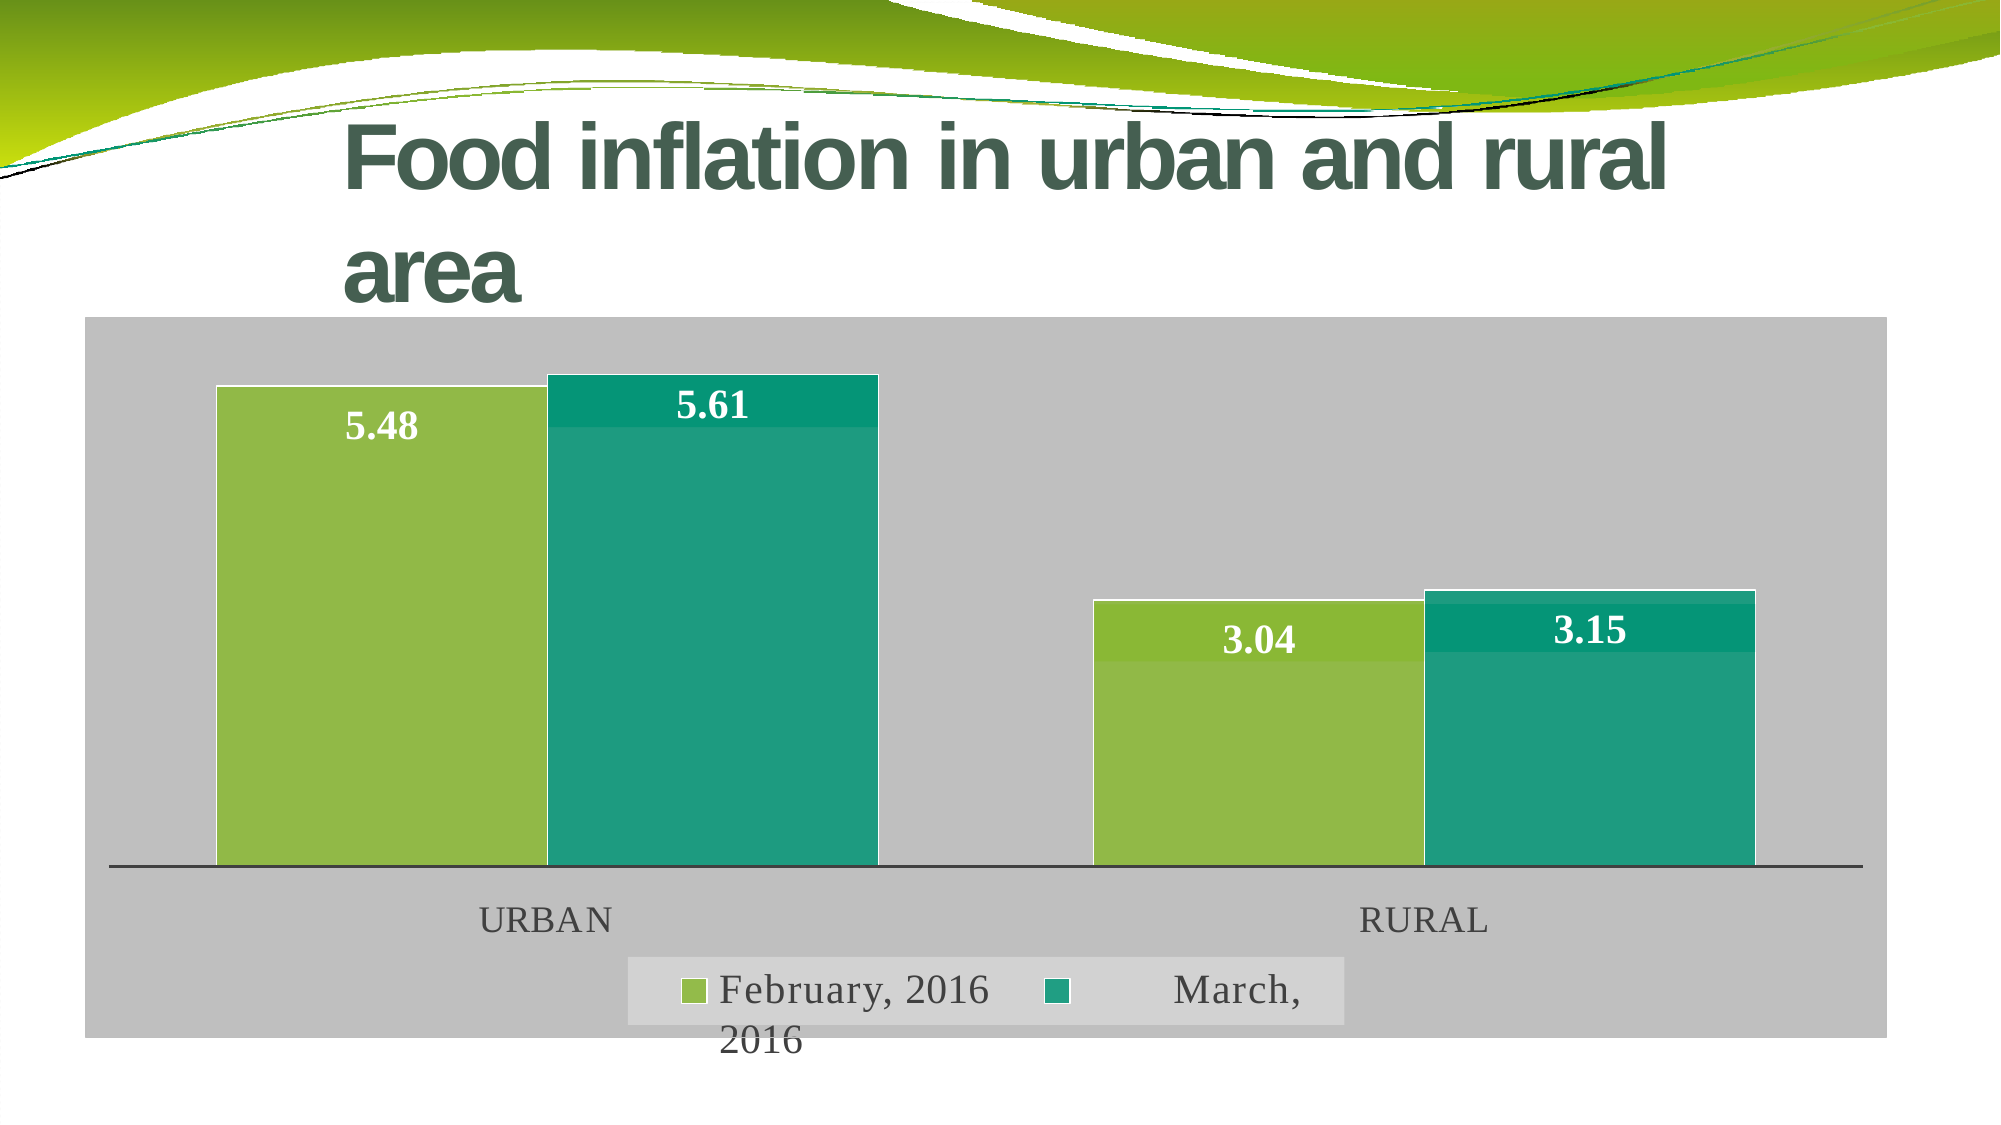

# Food inflation in urban and rural area

5.61

5.48

3.04
3.15

URBAN
RURAL

February, 2016	March, 2016